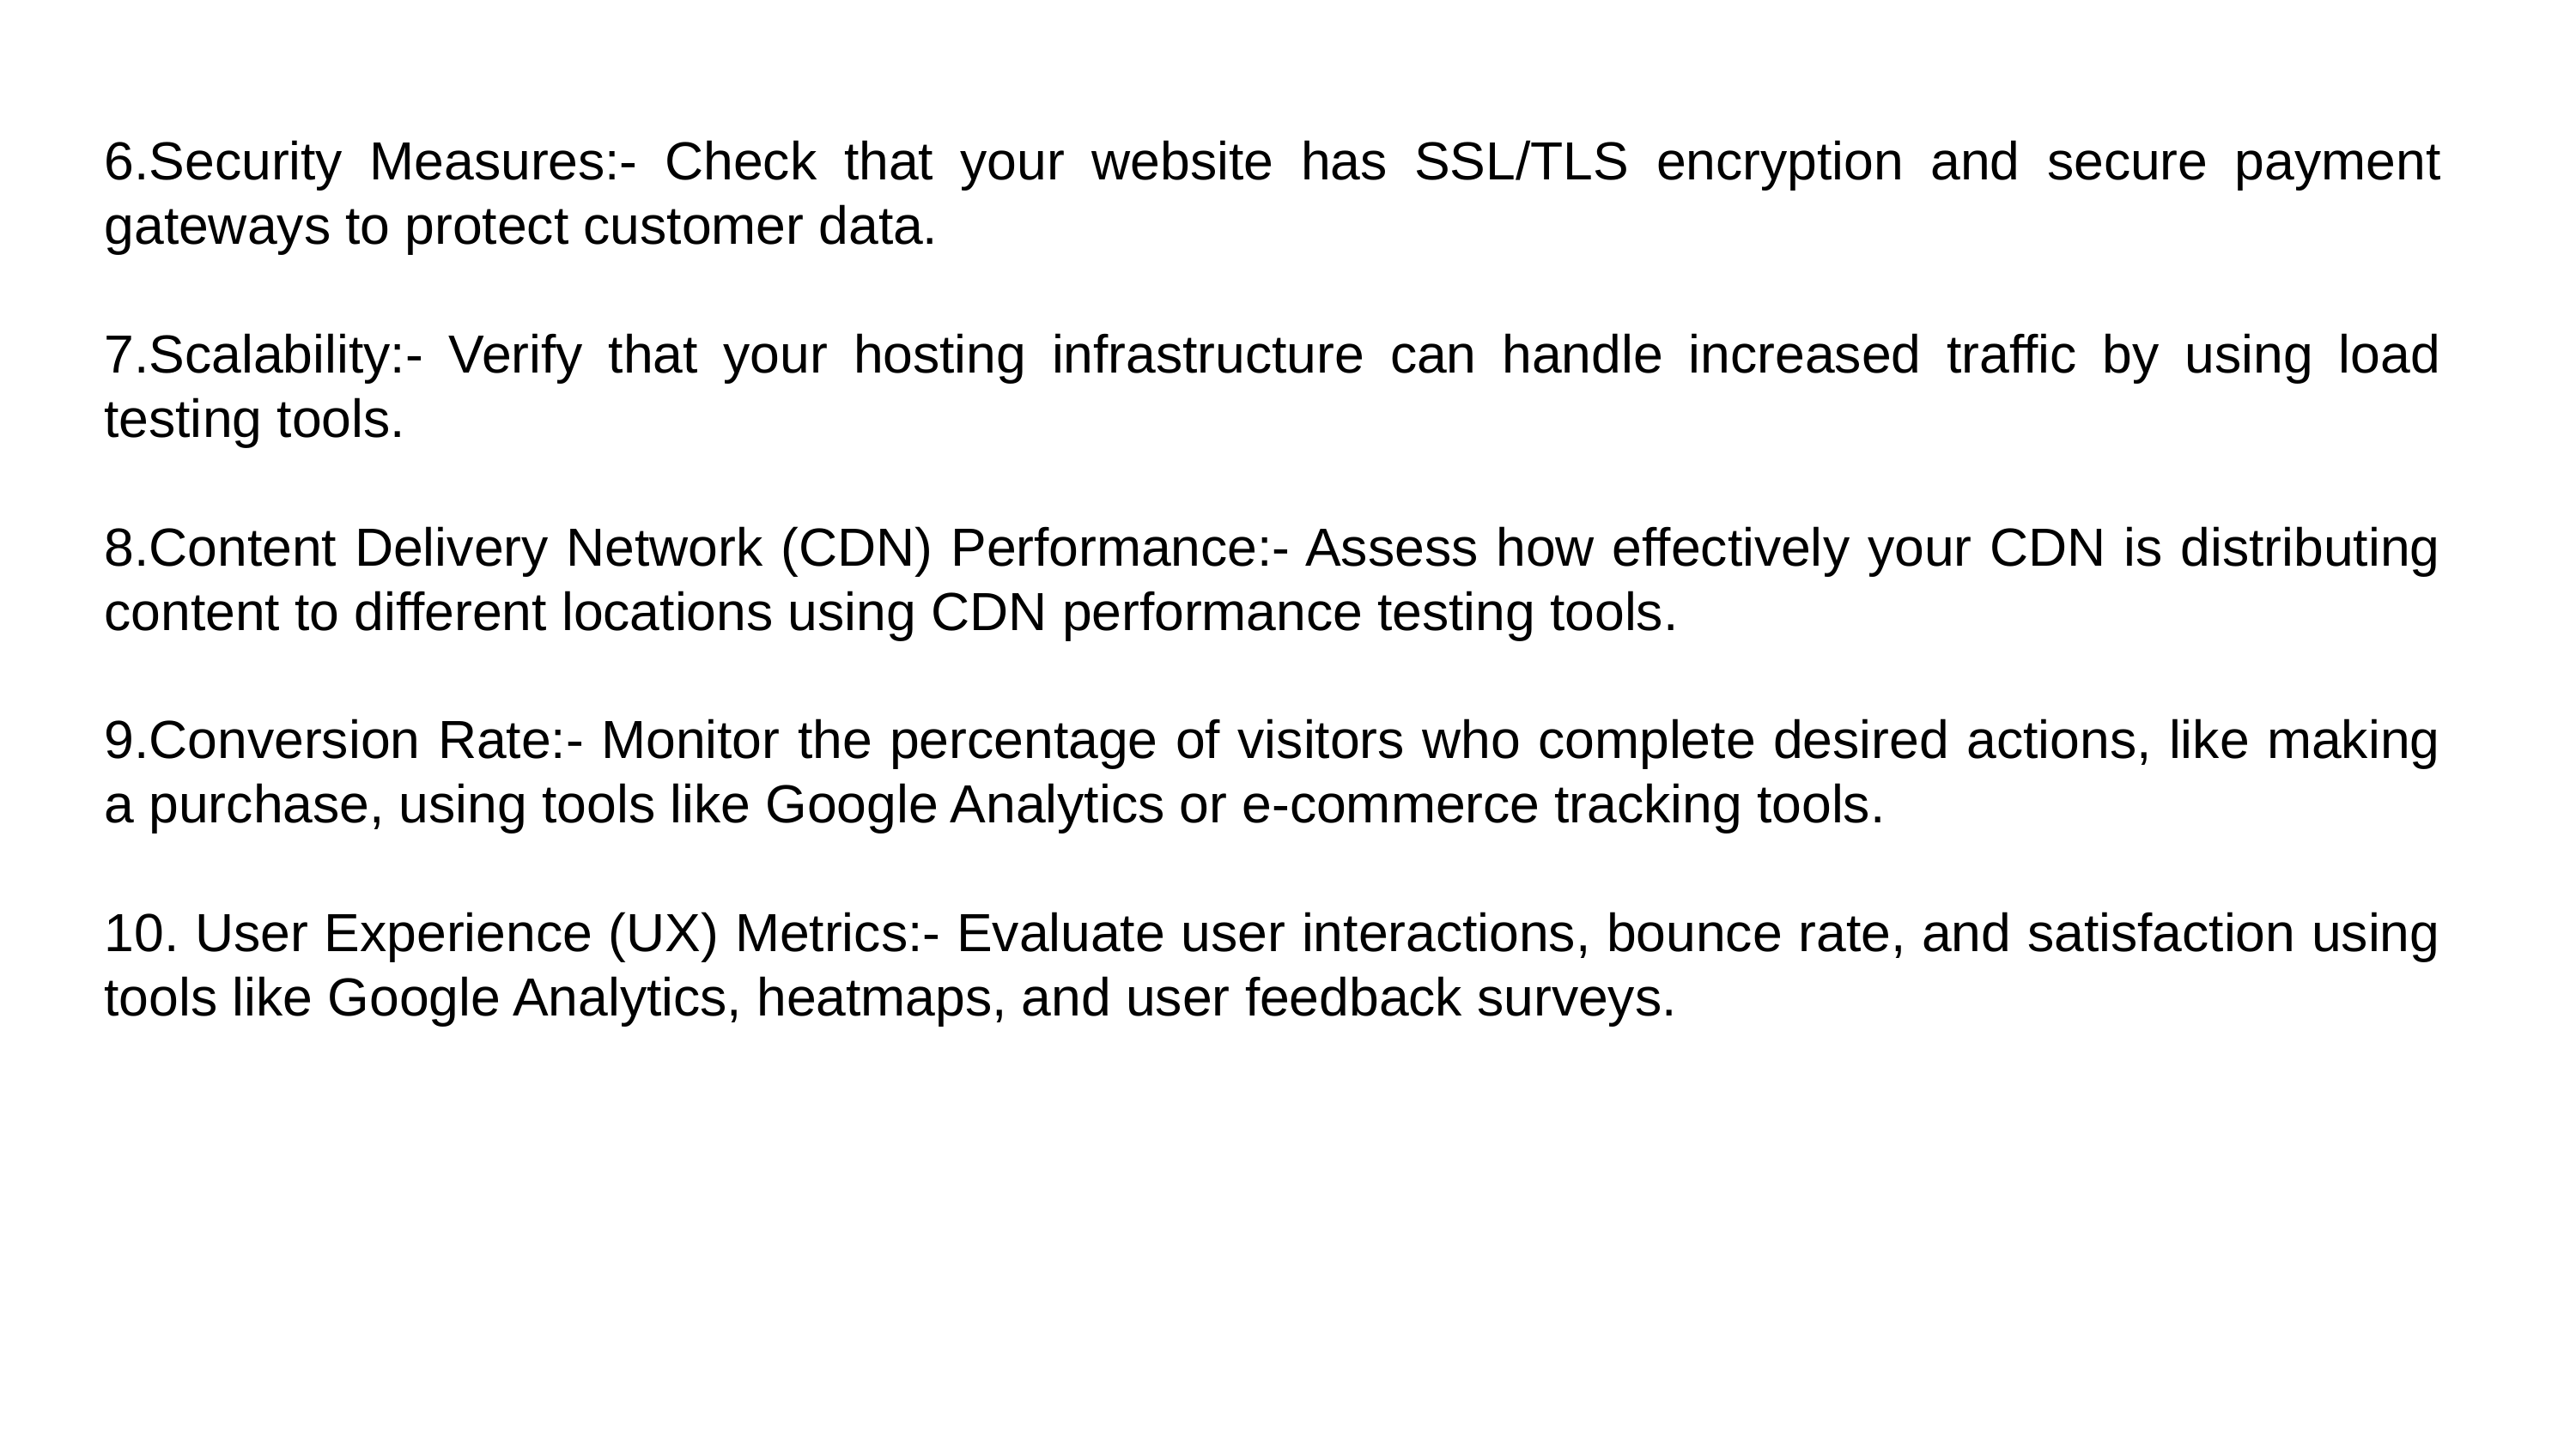

6.Security Measures:- Check that your website has SSL/TLS encryption and secure payment gateways to protect customer data.

7.Scalability:- Verify that your hosting infrastructure can handle increased traffic by using load testing tools.

8.Content Delivery Network (CDN) Performance:- Assess how effectively your CDN is distributing content to different locations using CDN performance testing tools.

9.Conversion Rate:- Monitor the percentage of visitors who complete desired actions, like making a purchase, using tools like Google Analytics or e-commerce tracking tools.

10. User Experience (UX) Metrics:- Evaluate user interactions, bounce rate, and satisfaction using tools like Google Analytics, heatmaps, and user feedback surveys.